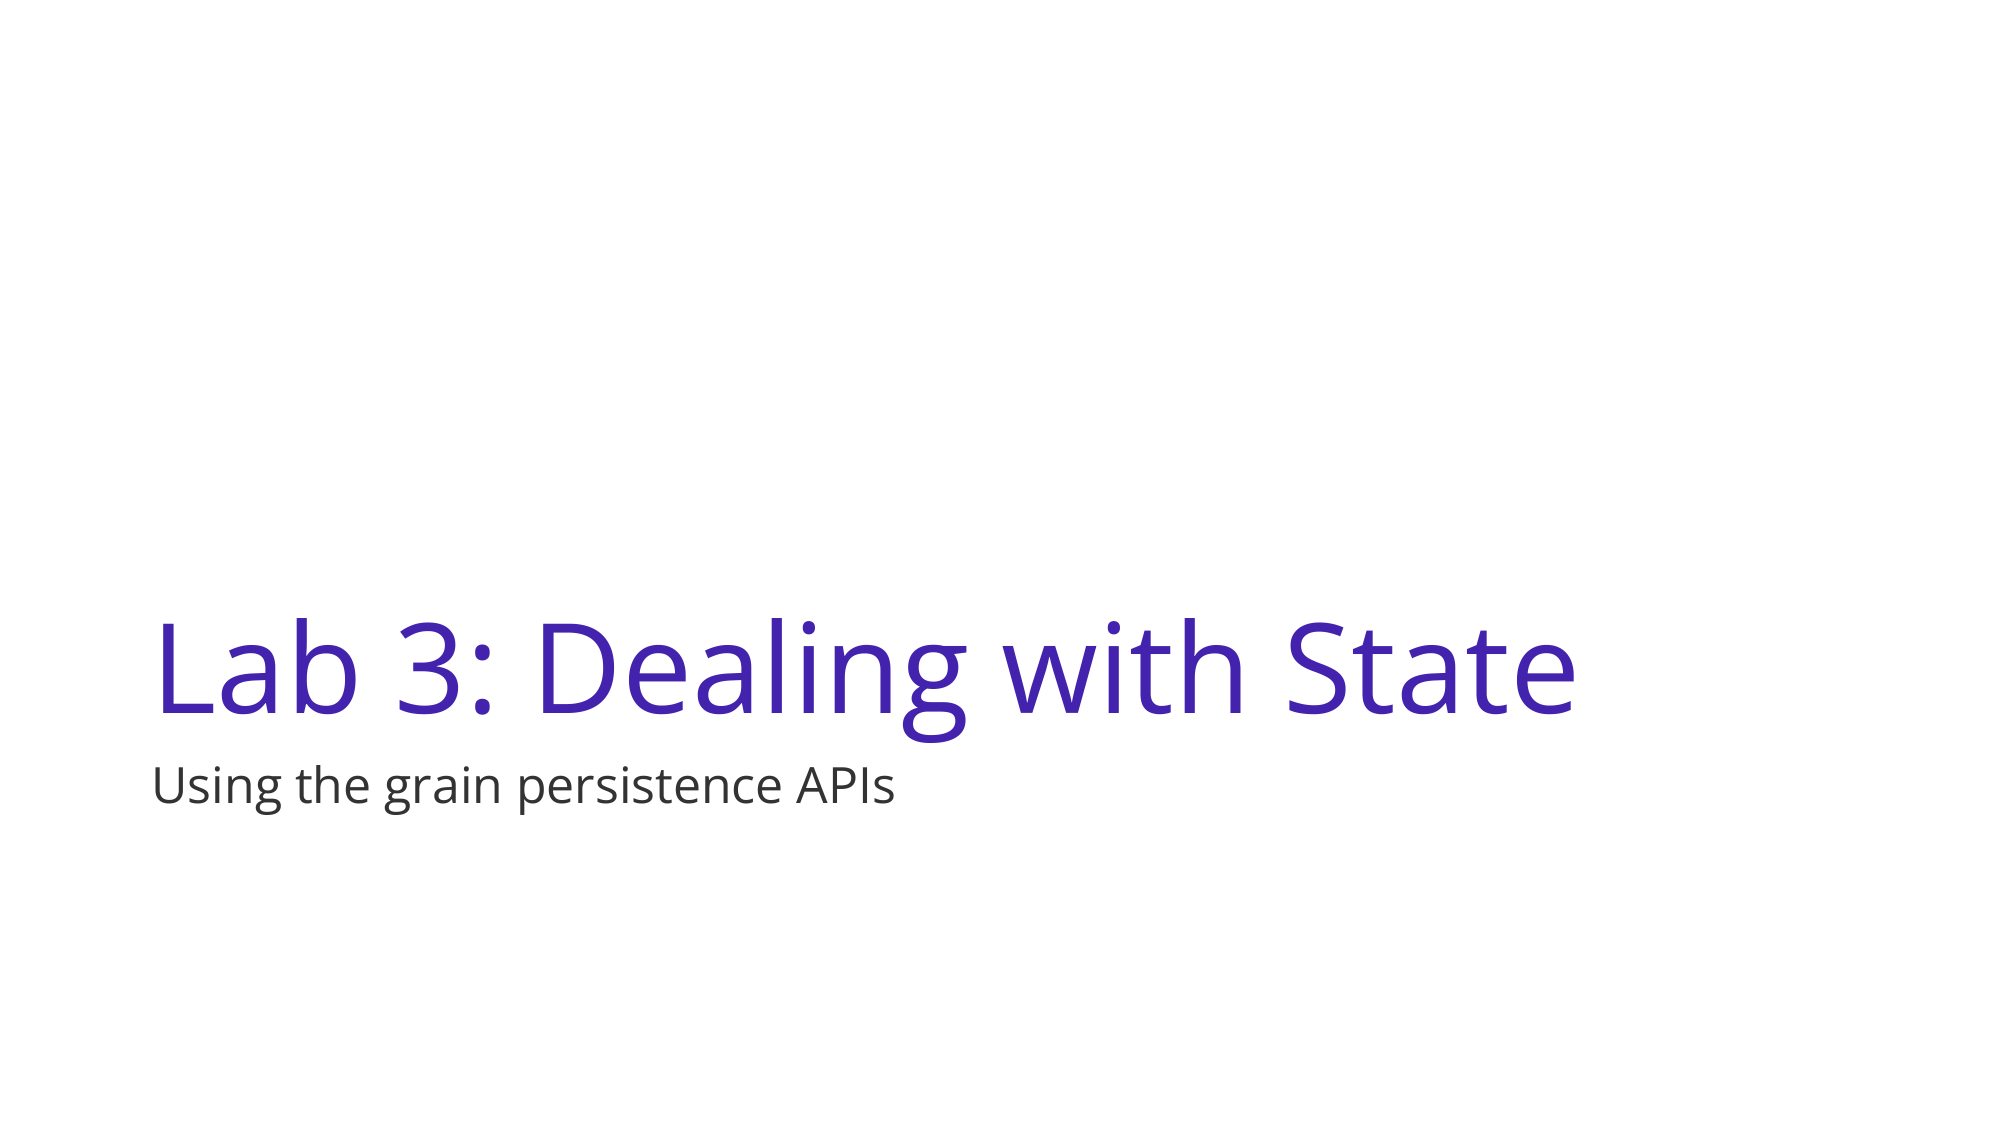

# Lab 3: Dealing with State
Using the grain persistence APIs